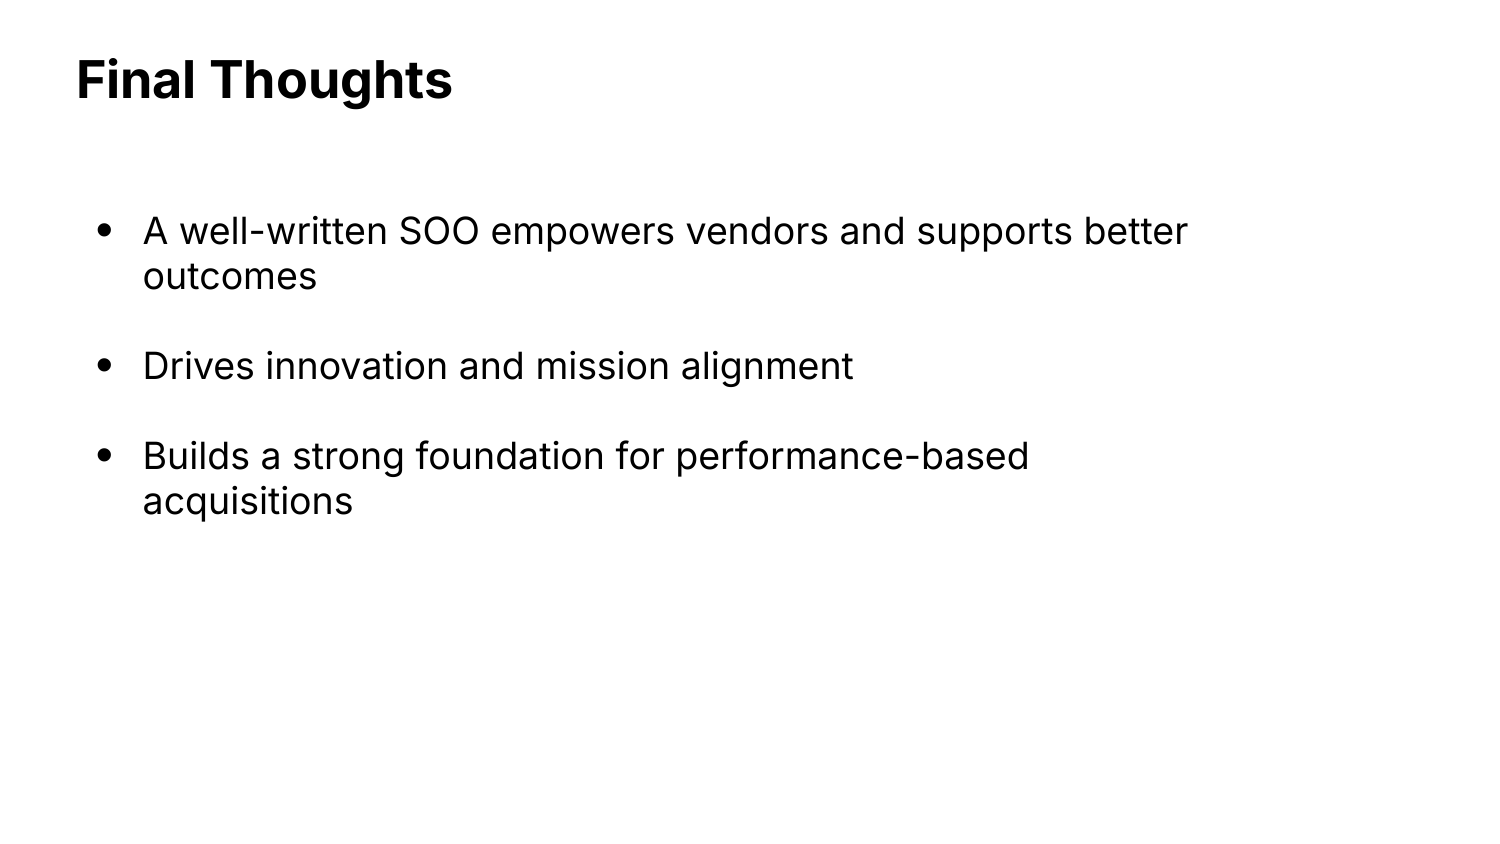

Final Thoughts

A well-written SOO empowers vendors and supports better outcomes
Drives innovation and mission alignment
Builds a strong foundation for performance-based acquisitions